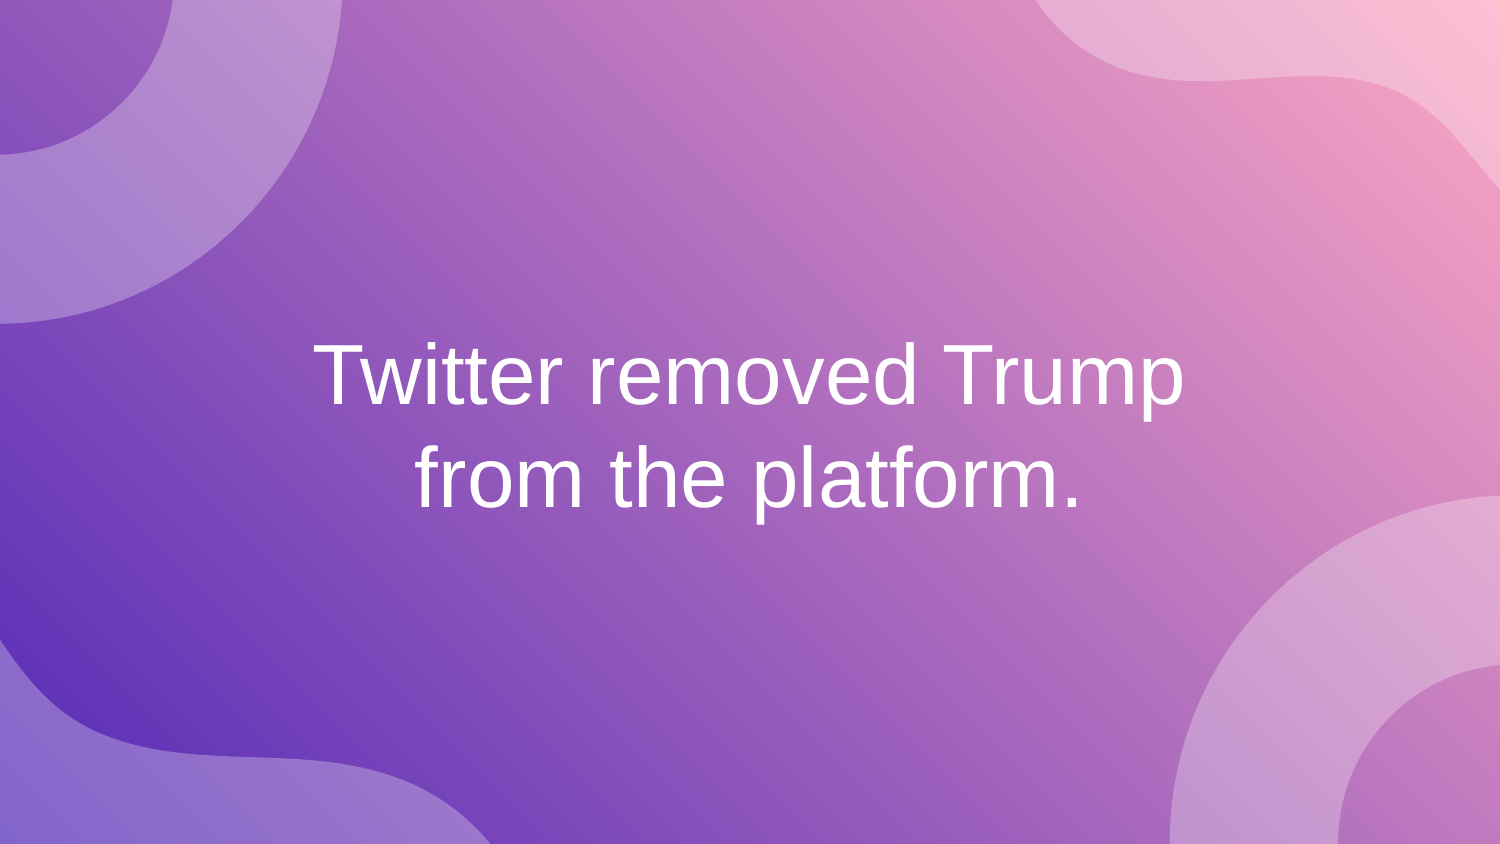

# Twitter removed Trump from the platform.